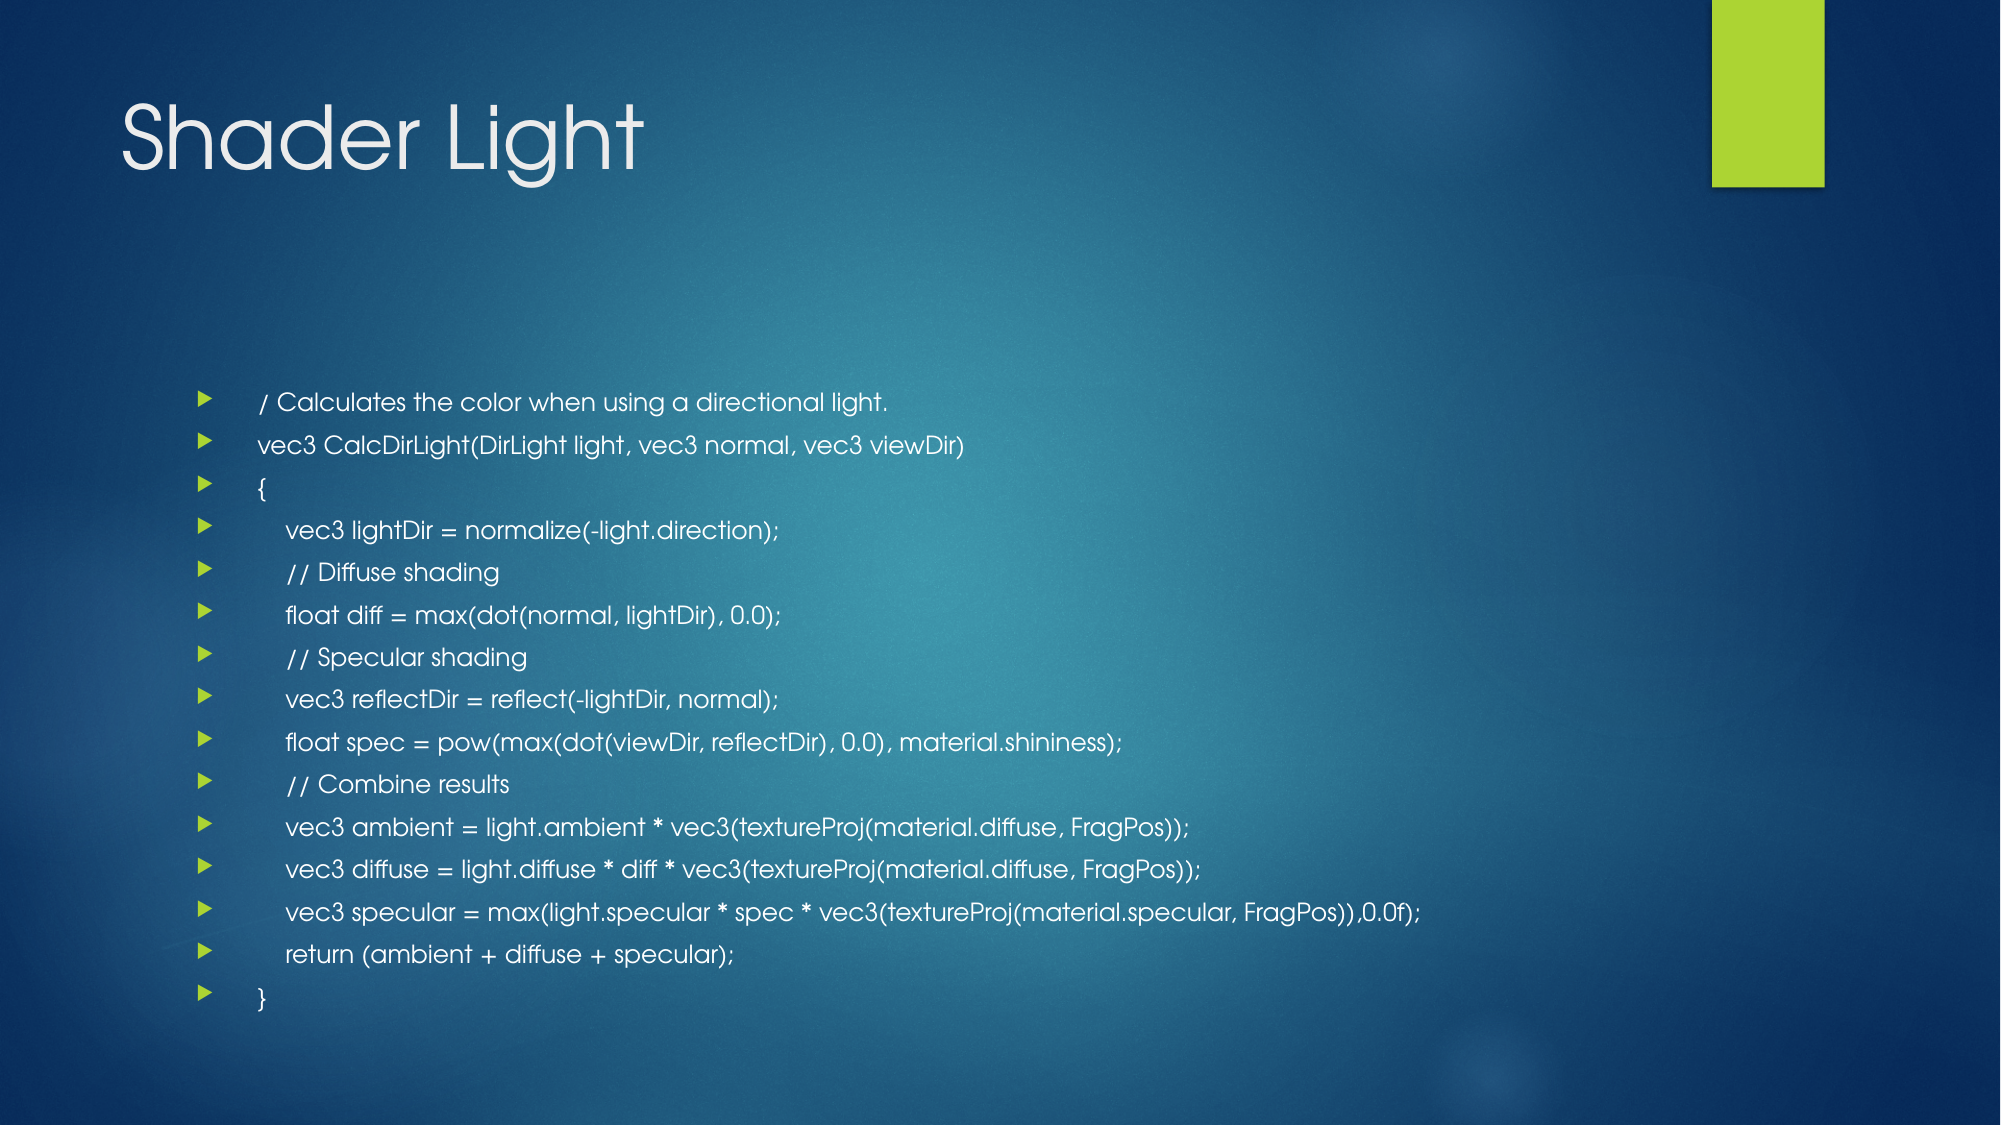

# Shader Light

/ Calculates the color when using a directional light.
vec3 CalcDirLight(DirLight light, vec3 normal, vec3 viewDir)
{
    vec3 lightDir = normalize(-light.direction);
    // Diffuse shading
    float diff = max(dot(normal, lightDir), 0.0);
    // Specular shading
    vec3 reflectDir = reflect(-lightDir, normal);
    float spec = pow(max(dot(viewDir, reflectDir), 0.0), material.shininess);
    // Combine results
    vec3 ambient = light.ambient * vec3(textureProj(material.diffuse, FragPos));
    vec3 diffuse = light.diffuse * diff * vec3(textureProj(material.diffuse, FragPos));
    vec3 specular = max(light.specular * spec * vec3(textureProj(material.specular, FragPos)),0.0f);
    return (ambient + diffuse + specular);
}